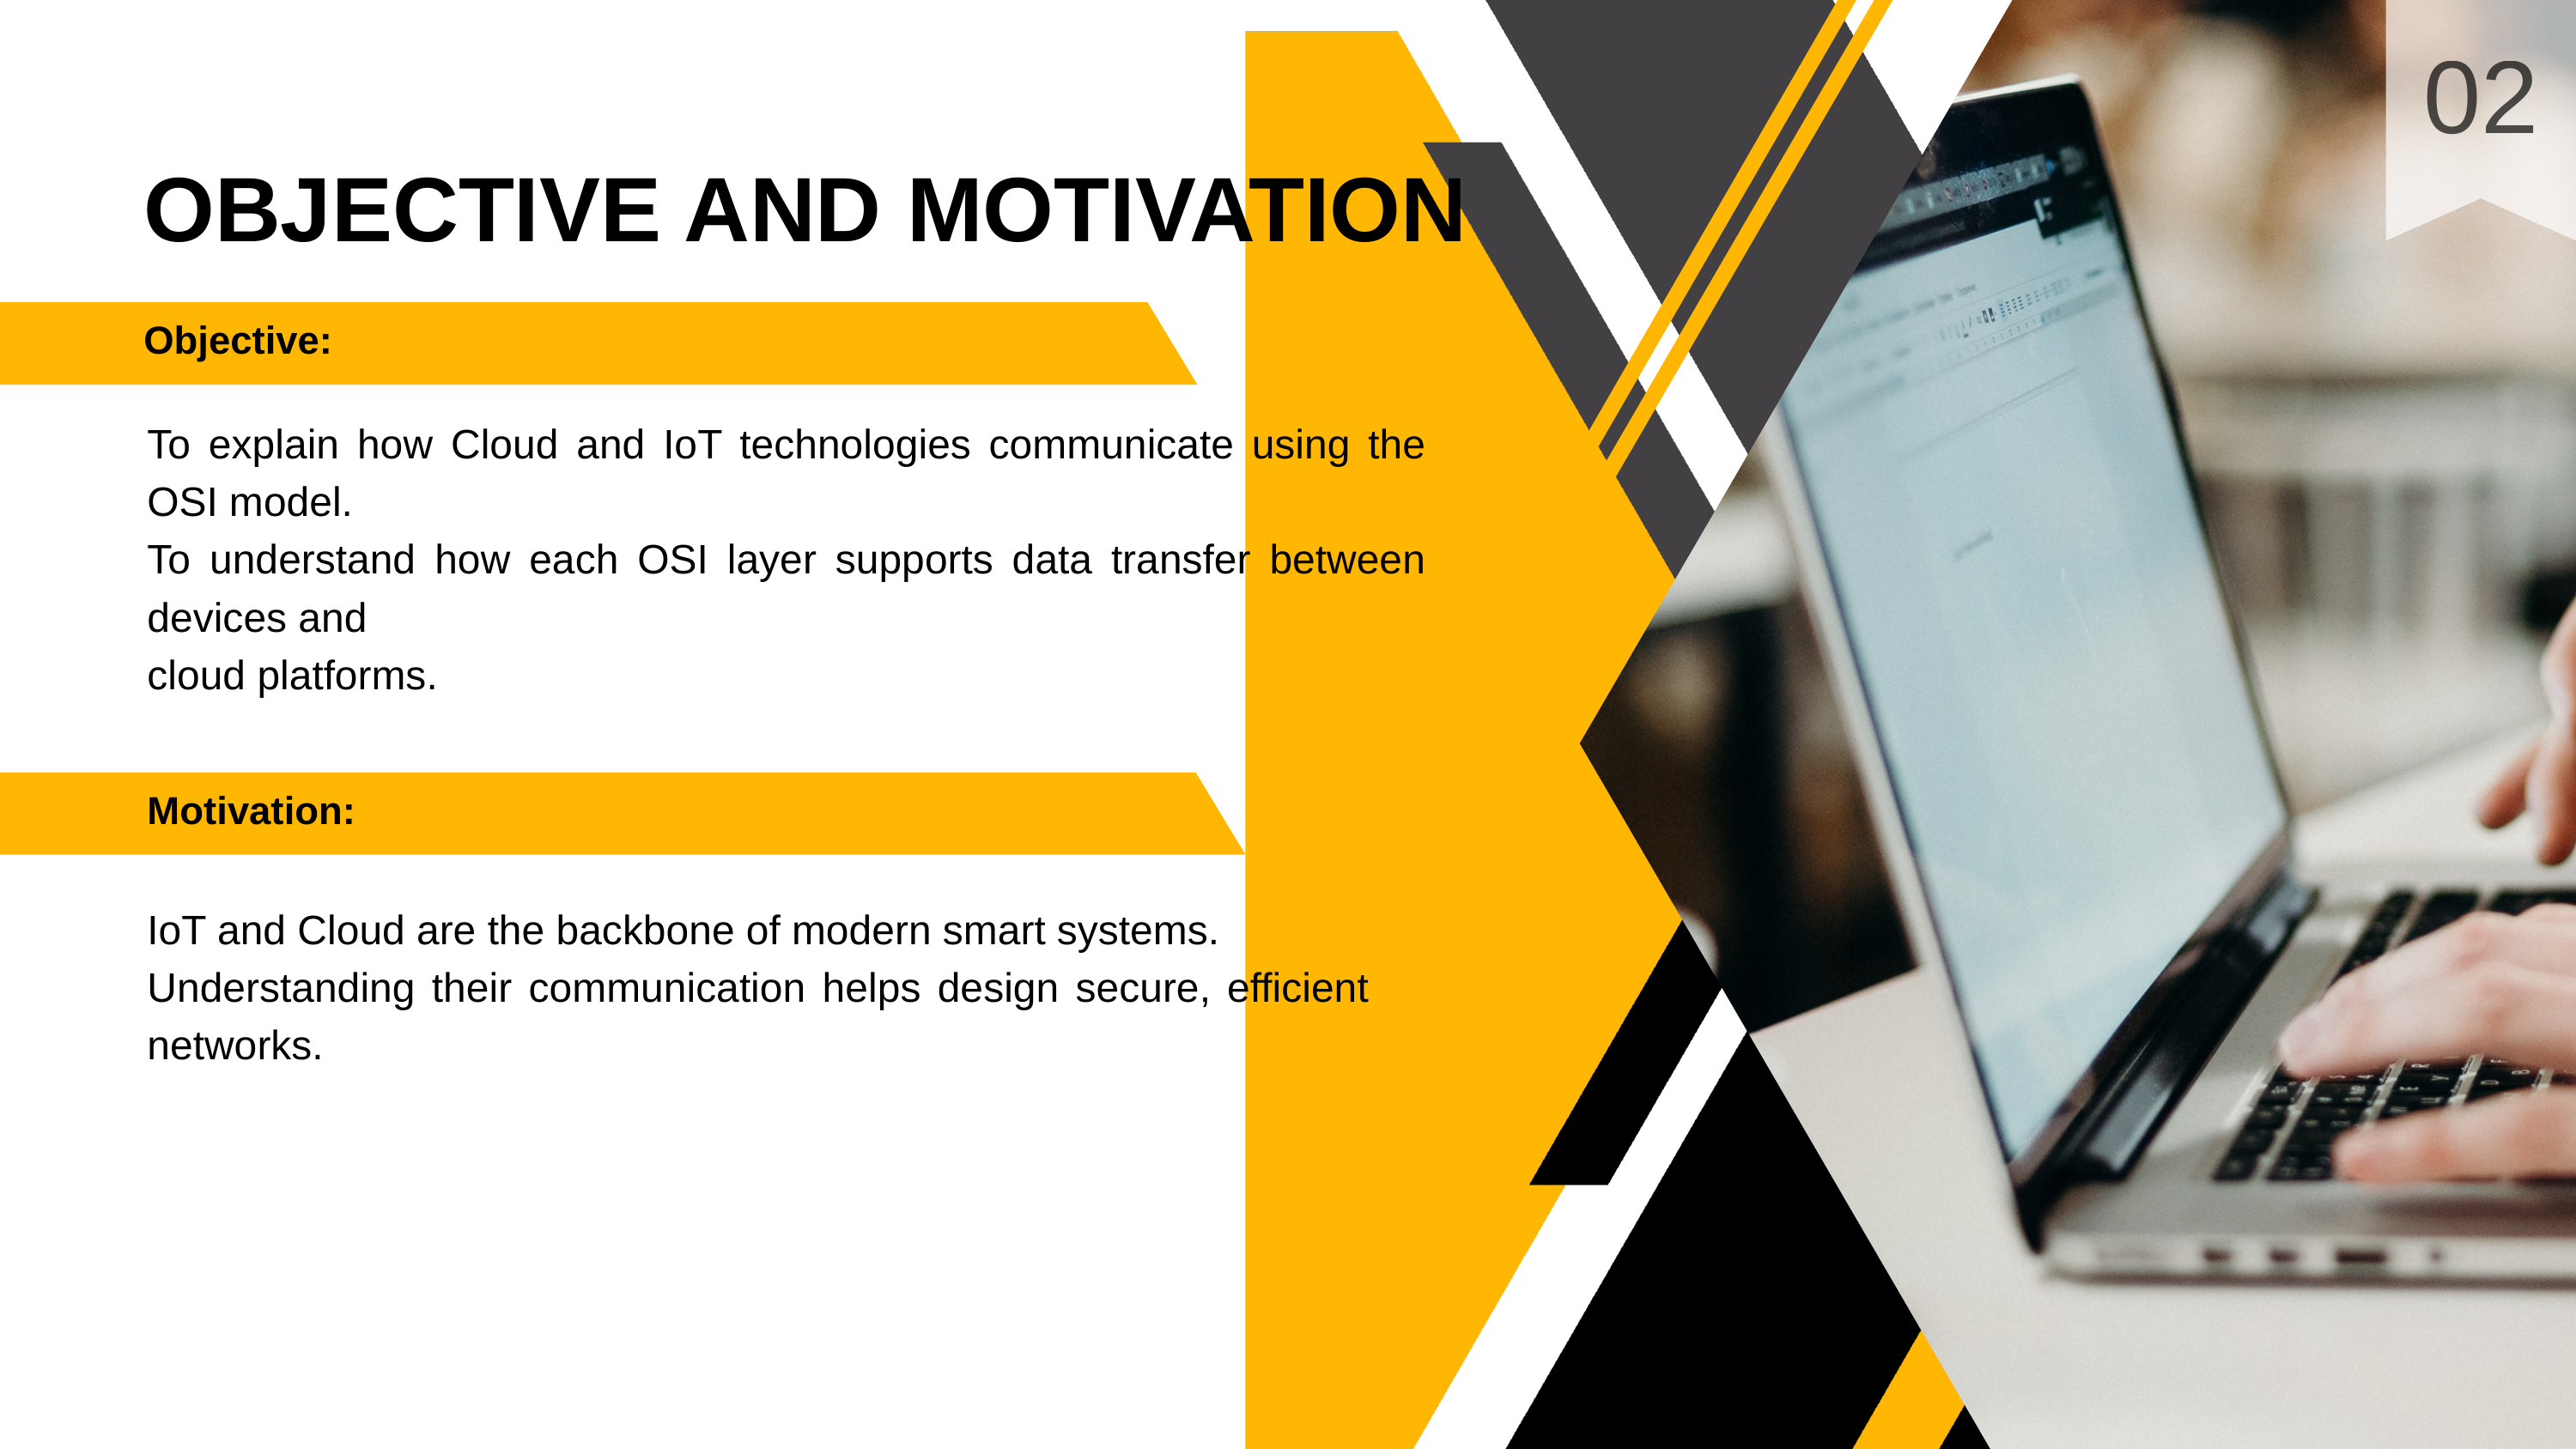

02

OBJECTIVE AND MOTIVATION

Objective:

To explain how Cloud and IoT technologies communicate using the OSI model.
To understand how each OSI layer supports data transfer between devices and
cloud platforms.

Motivation:
IoT and Cloud are the backbone of modern smart systems.
Understanding their communication helps design secure, efficient networks.